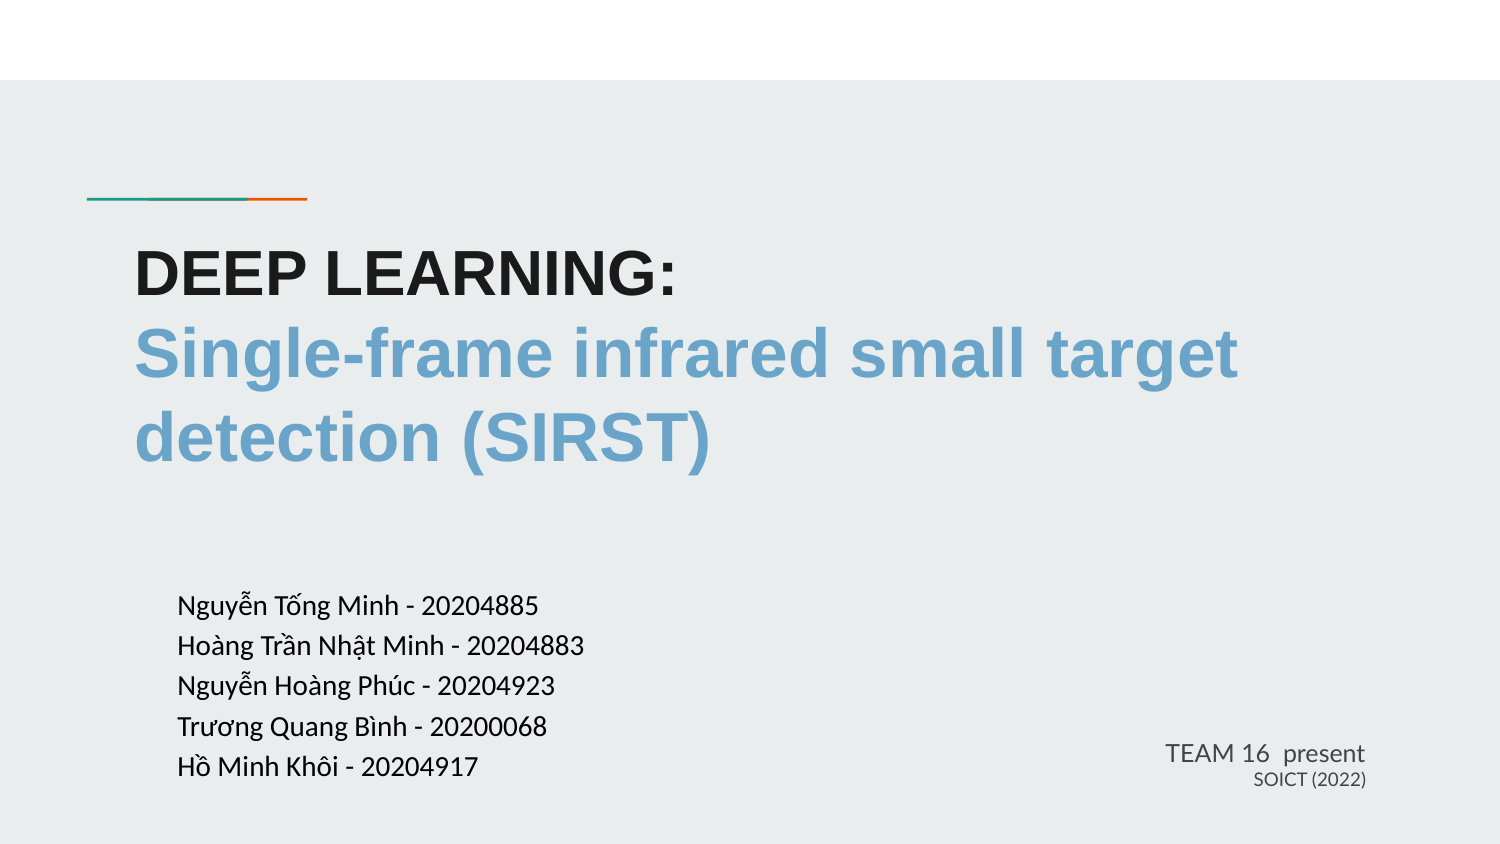

# DEEP LEARNING:
Single-frame infrared small target detection (SIRST)
Nguyễn Tống Minh - 20204885
Hoàng Trần Nhật Minh - 20204883
Nguyễn Hoàng Phúc - 20204923
Trương Quang Bình - 20200068
Hồ Minh Khôi - 20204917
TEAM 16  present
SOICT (2022)